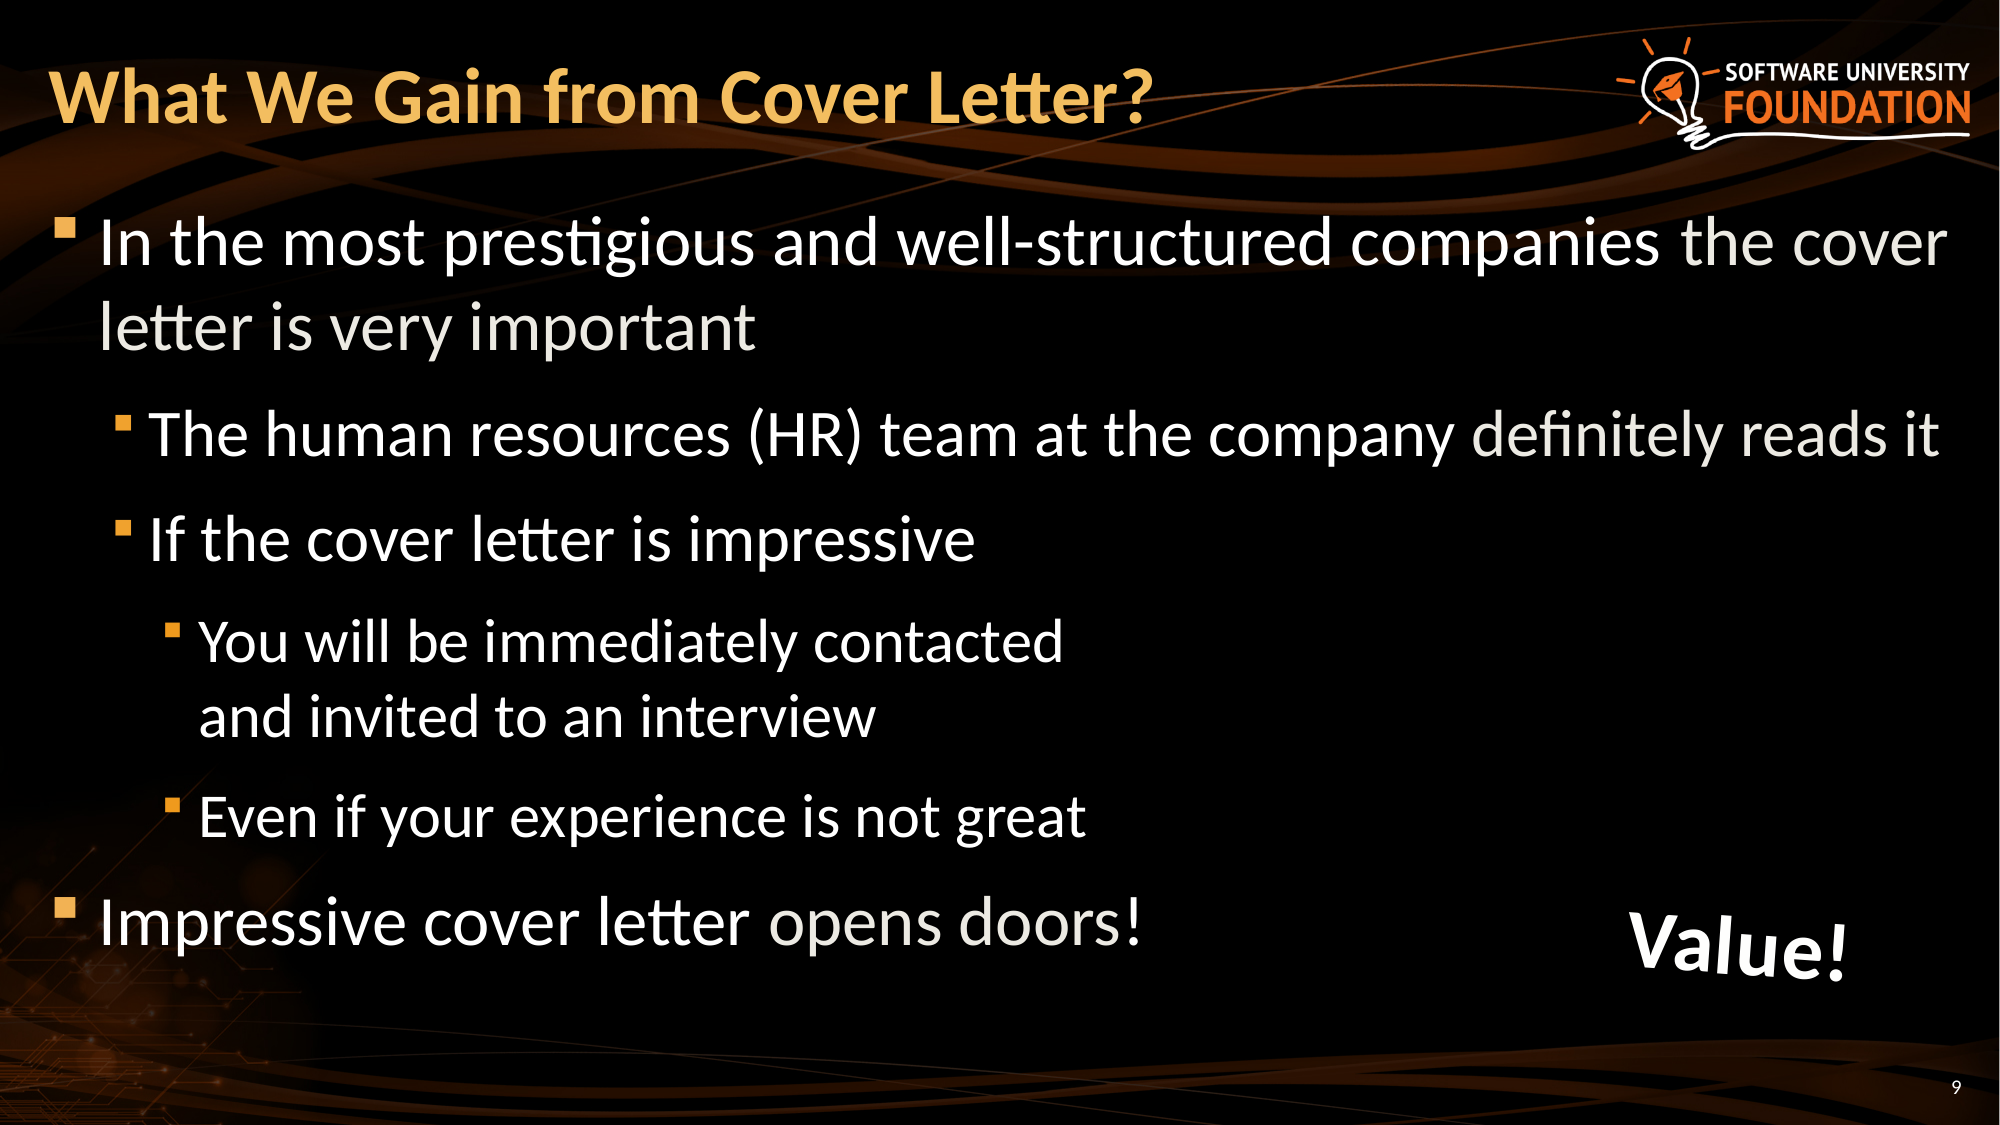

# What We Gain from Cover Letter?
In the most prestigious and well-structured companies the cover letter is very important
The human resources (HR) team at the company definitely reads it
If the cover letter is impressive
You will be immediately contacted
and invited to an interview
Even if your experience is not great
Impressive cover letter opens doors!
Value!
9